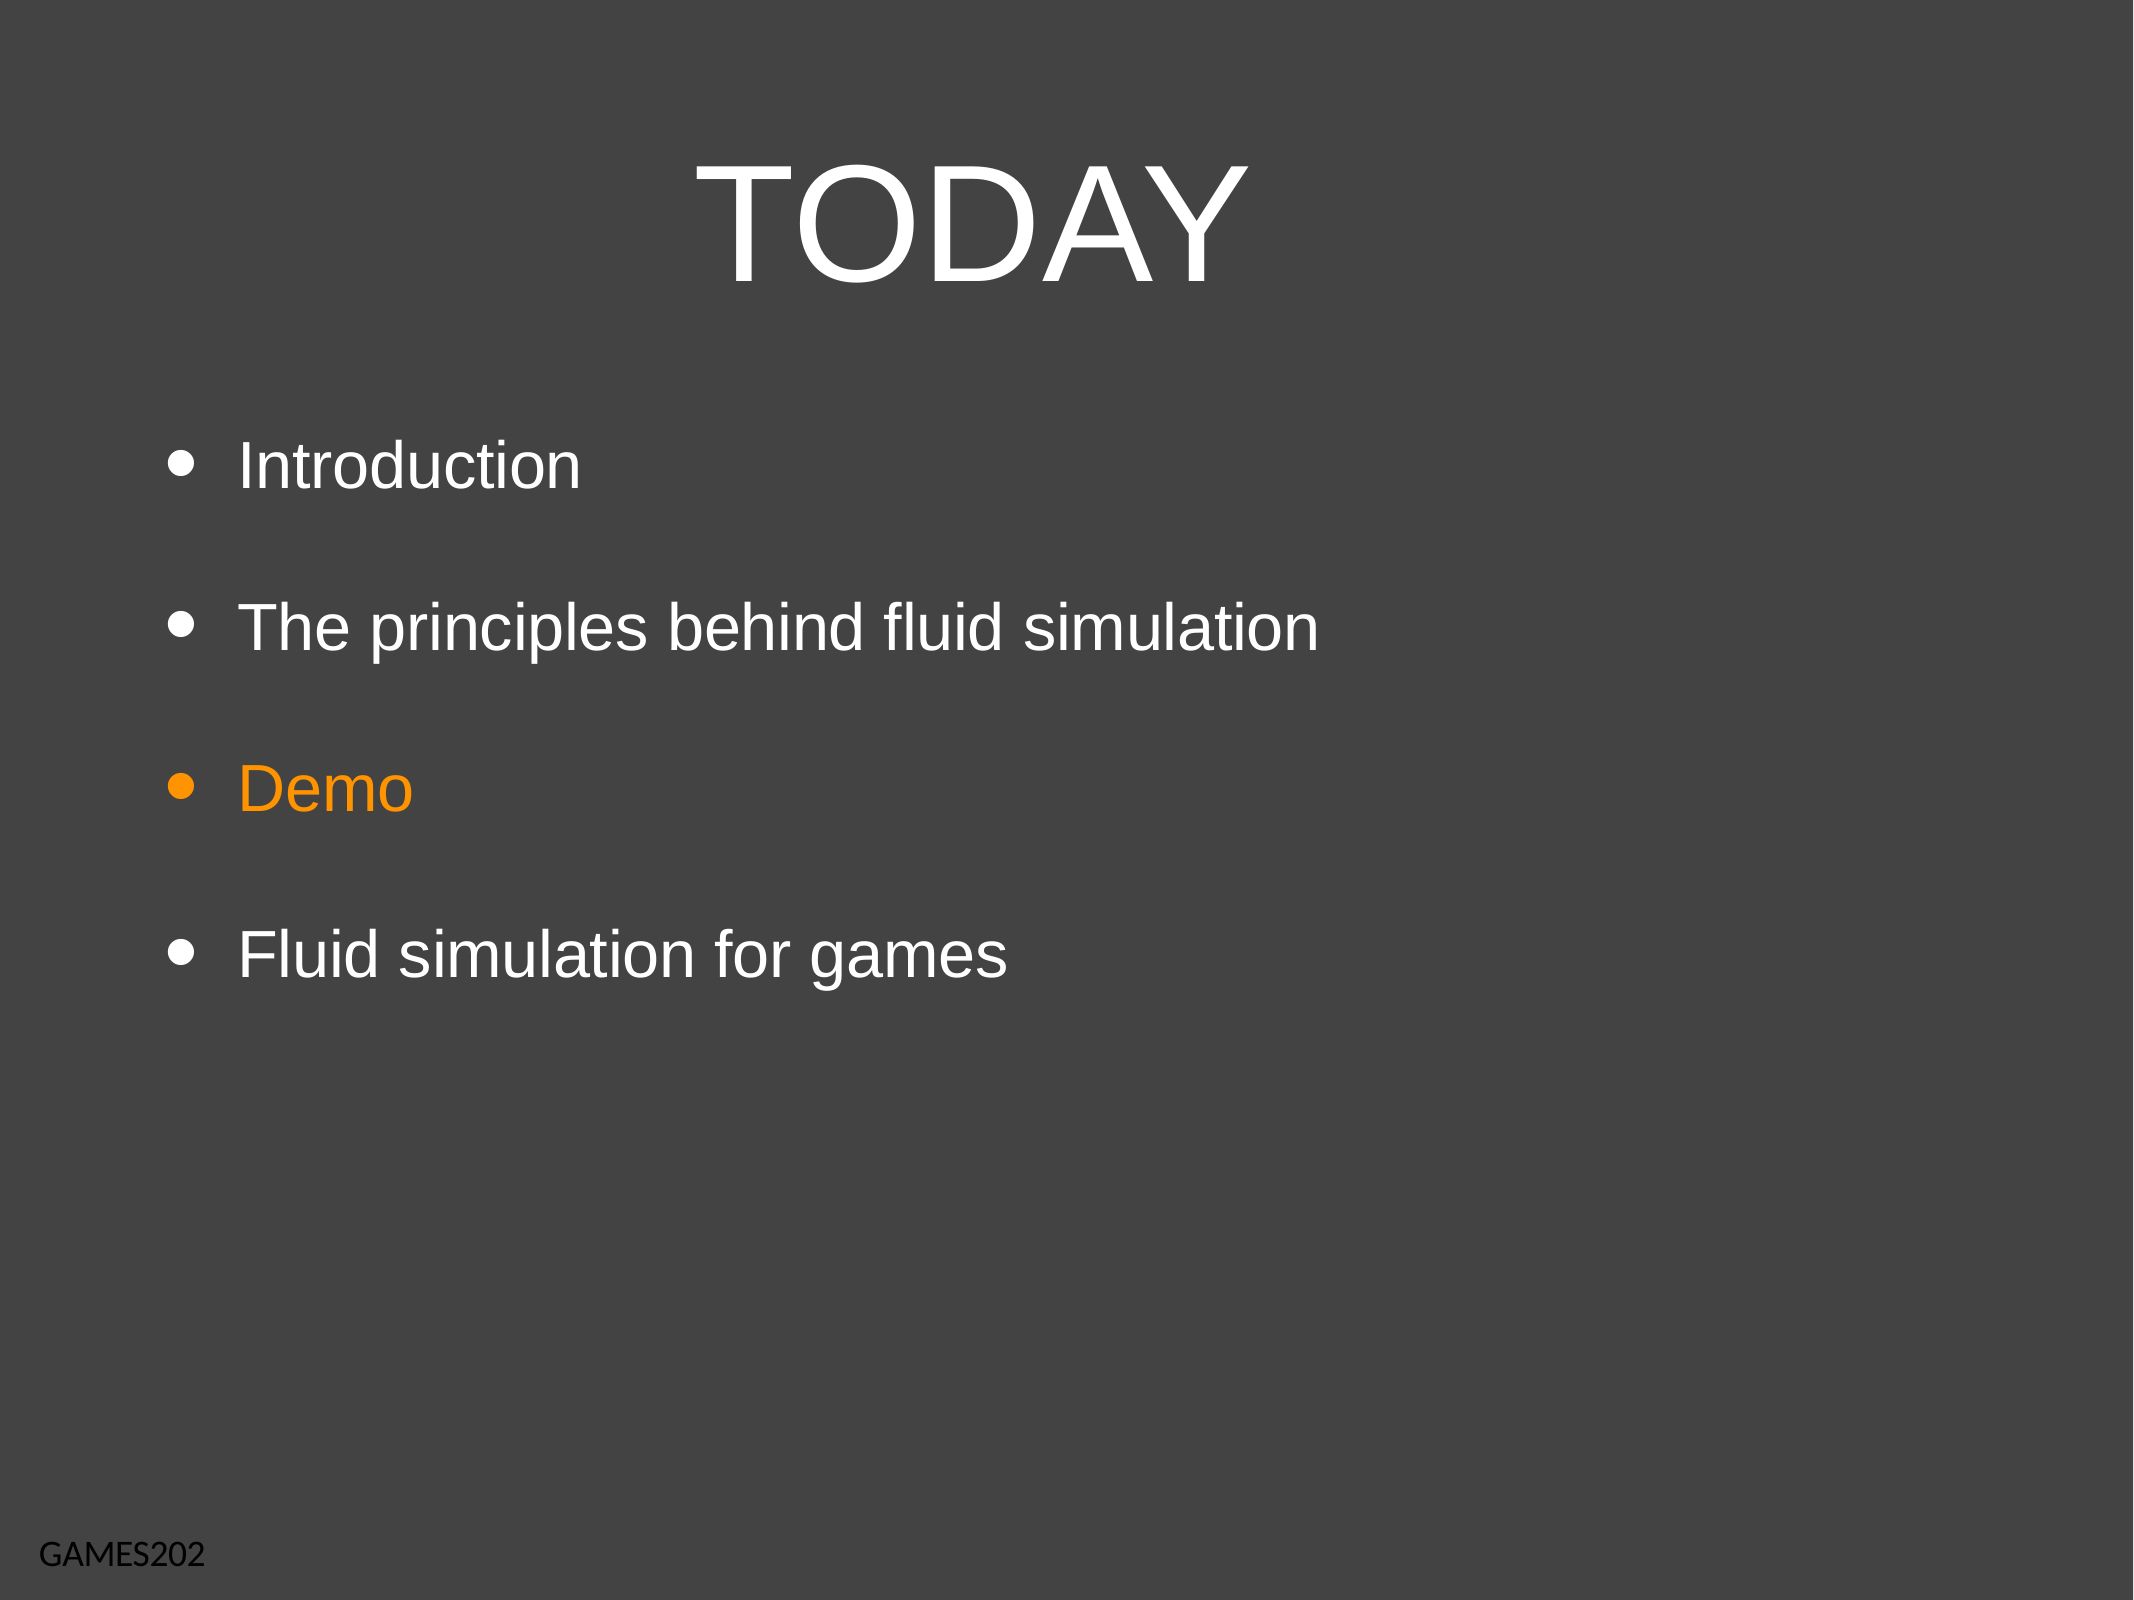

# TODAY
Introduction
The principles behind fluid simulation
Demo
Fluid simulation for games

23
GAMES202